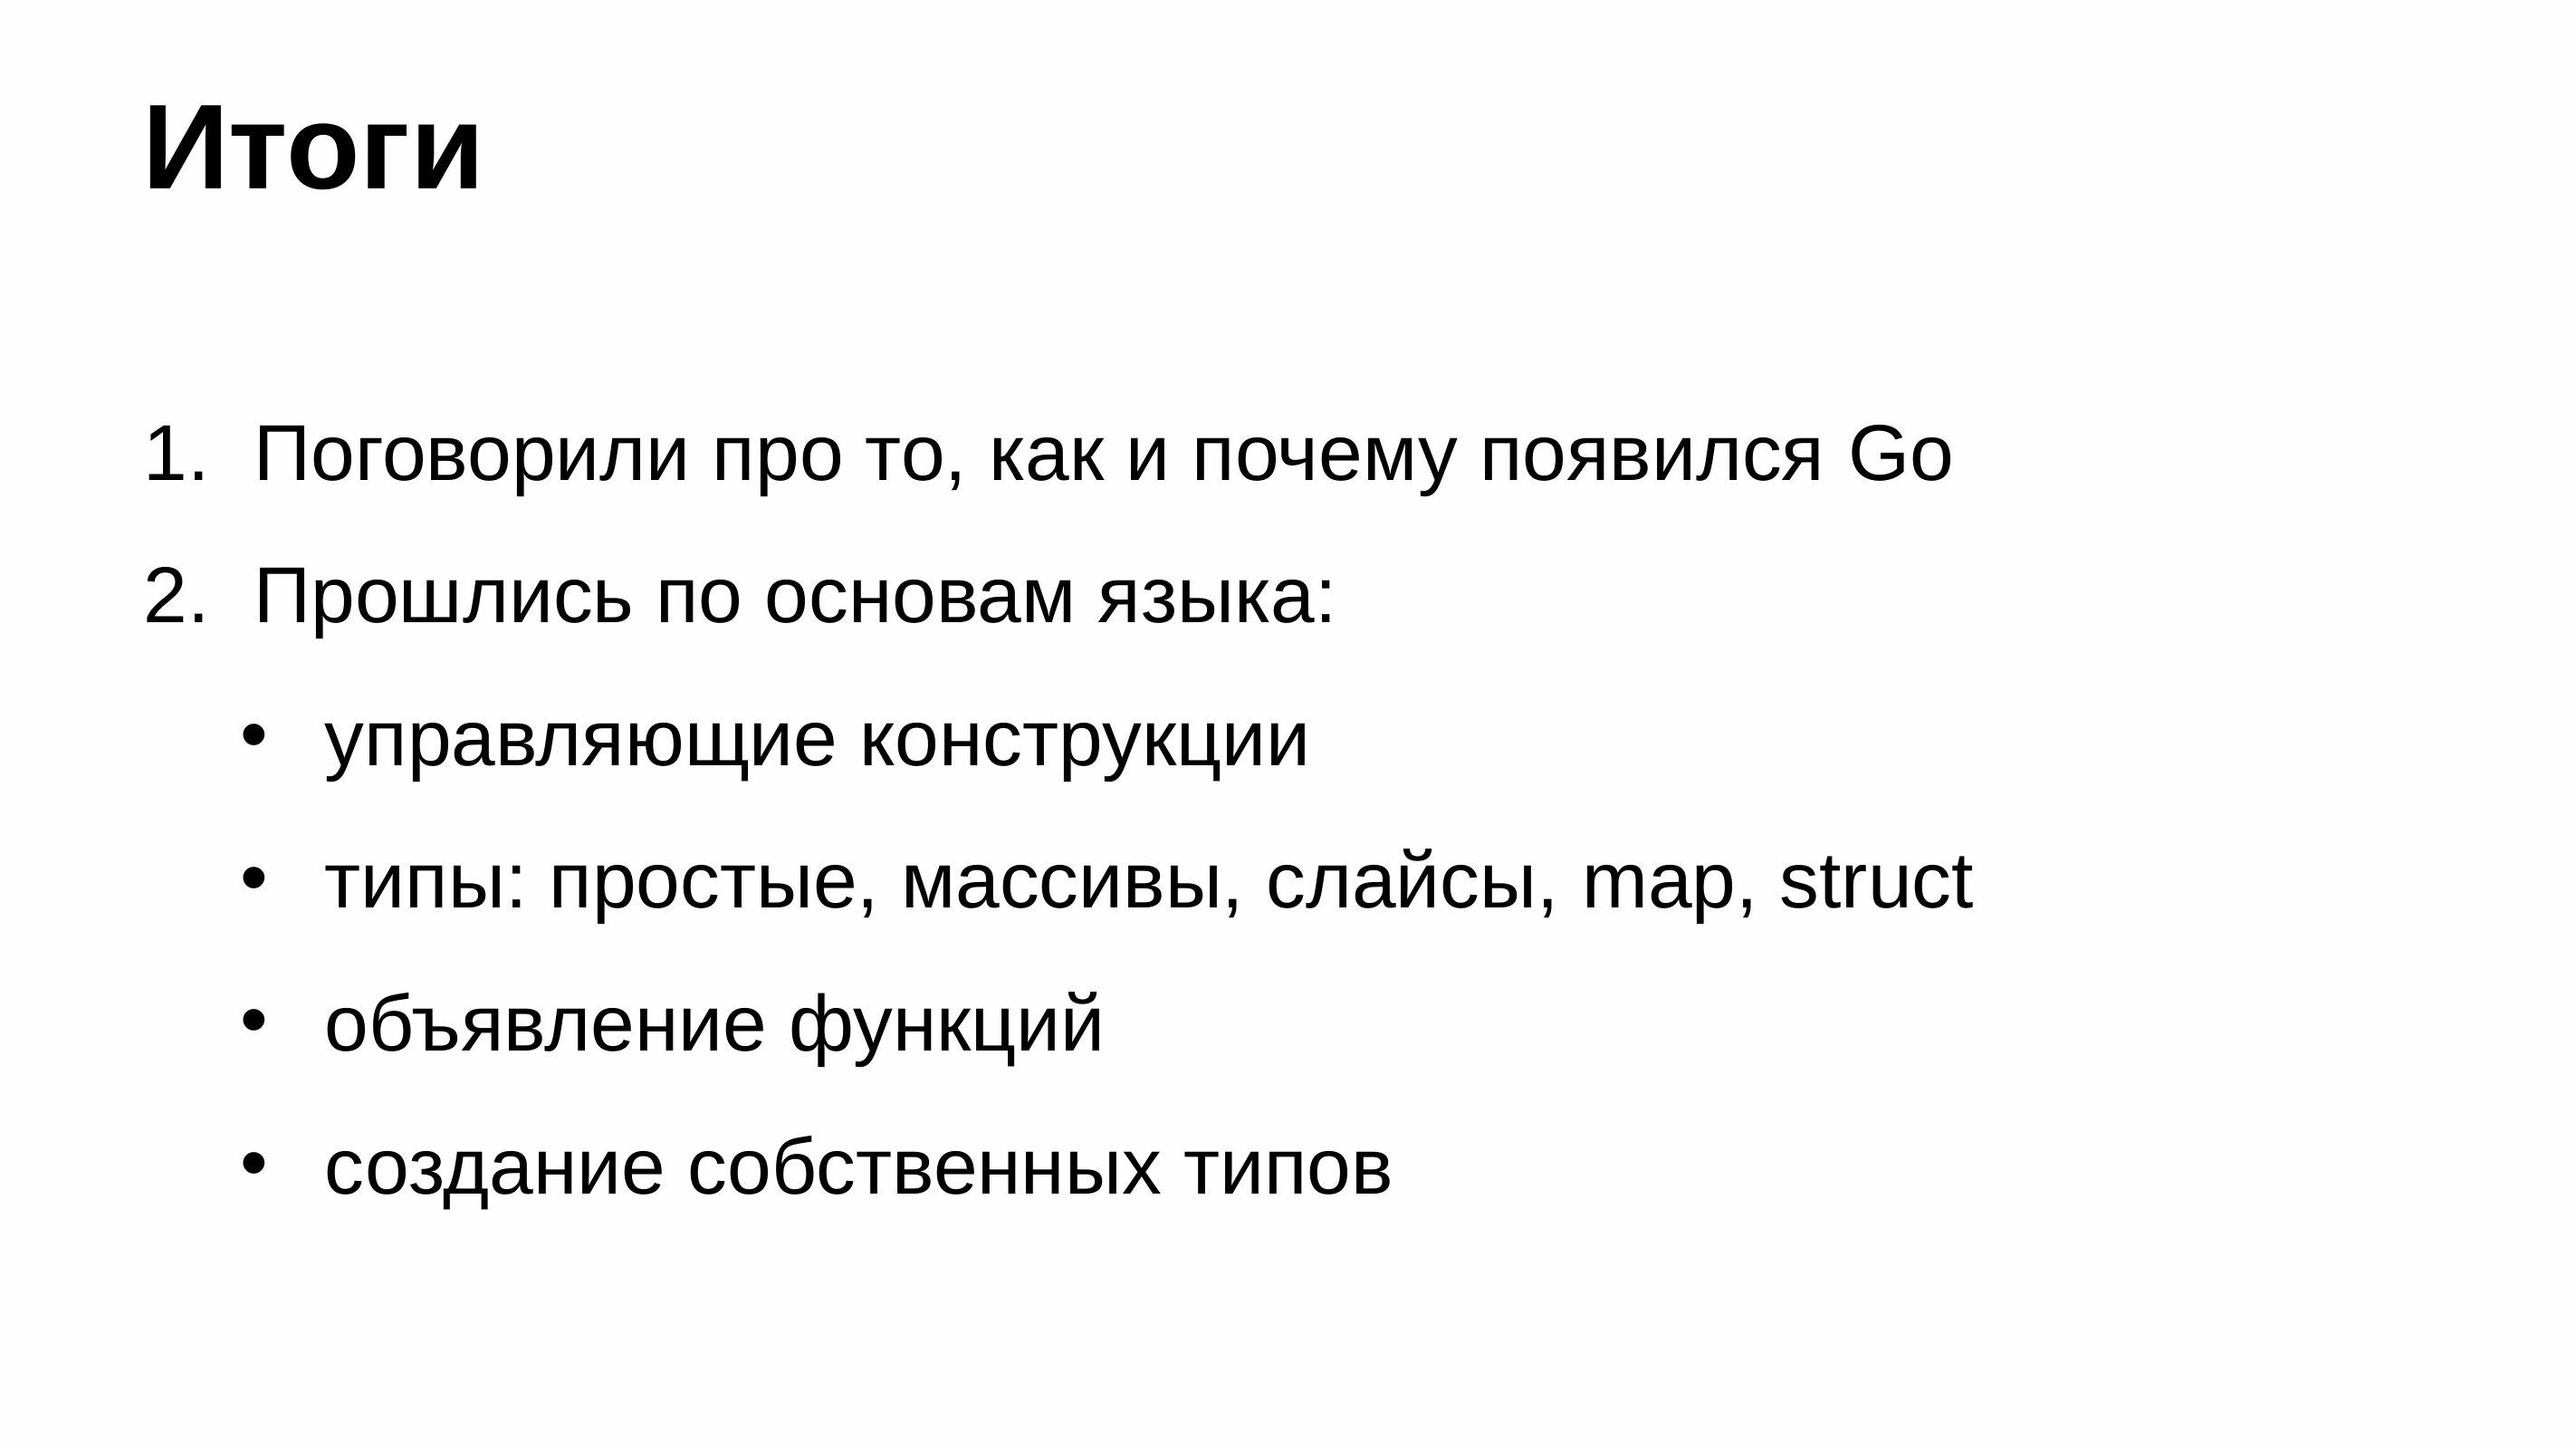

# Итоги
Поговорили про то, как и почему появился Go
Прошлись по основам языка:
управляющие конструкции
типы: простые, массивы, слайсы, map, struct
объявление функций
создание собственных типов